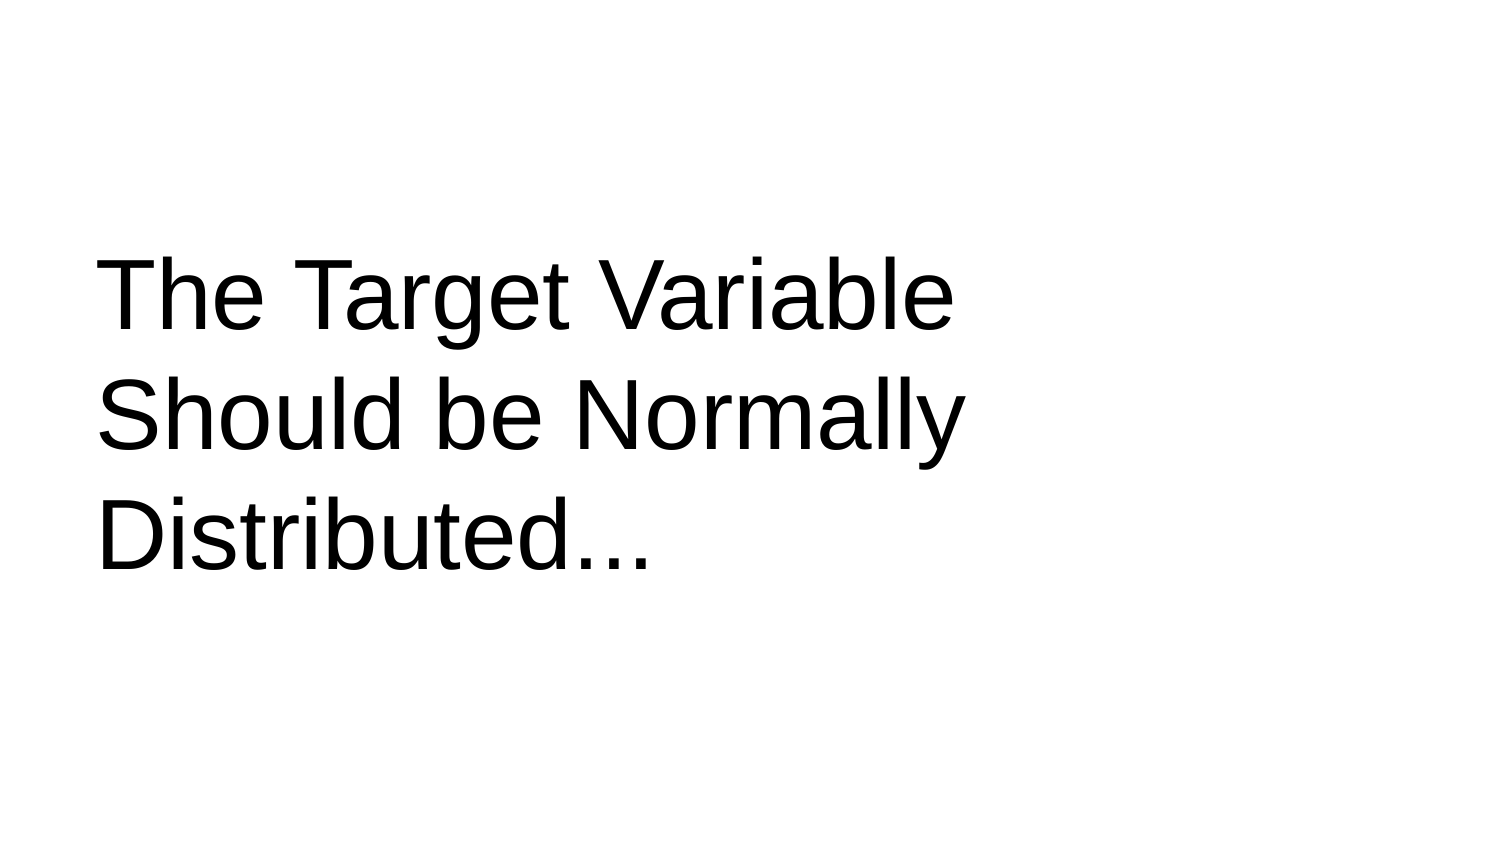

# The Target Variable Should be Normally Distributed...